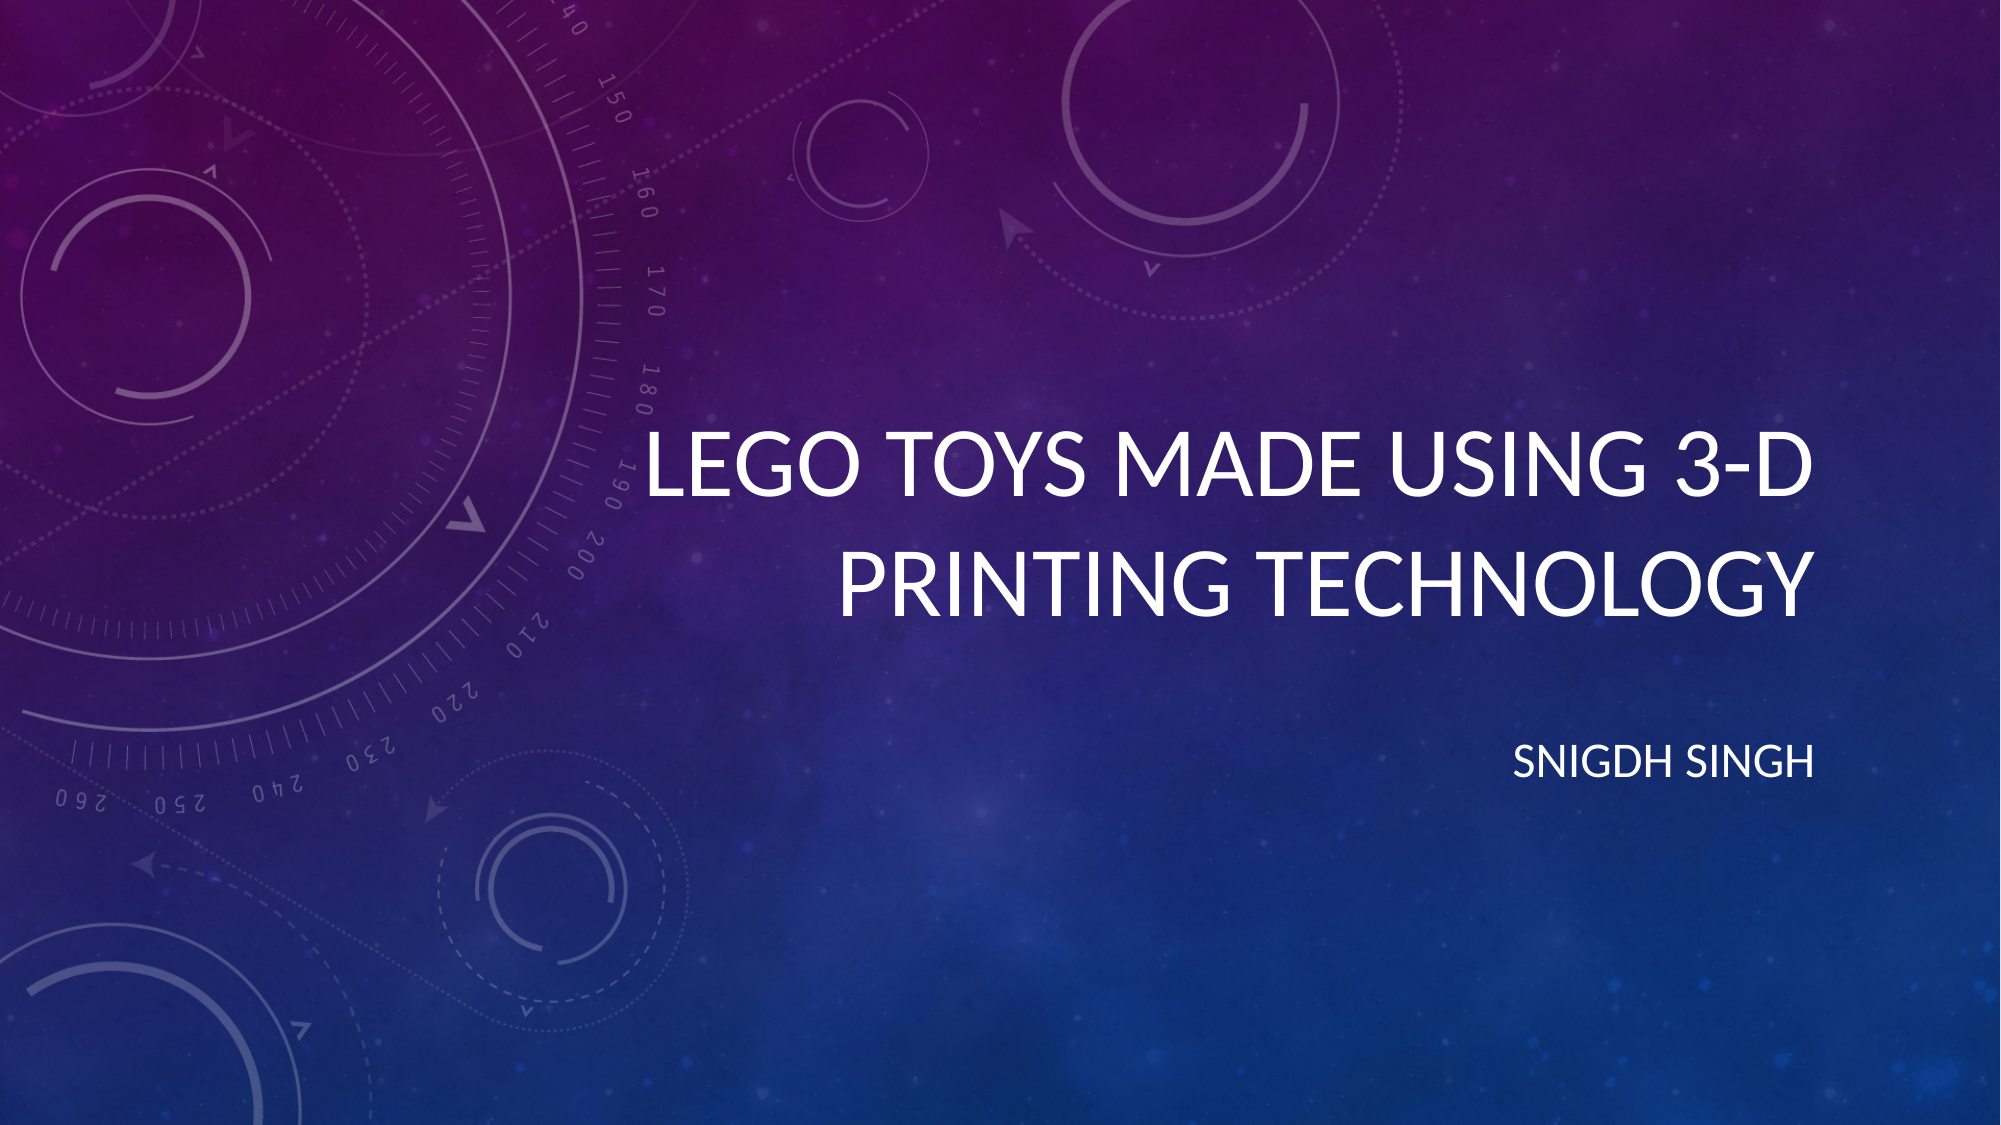

# LEGO TOYs MADE USING 3-D Printing technology
SNIGDH SINGH